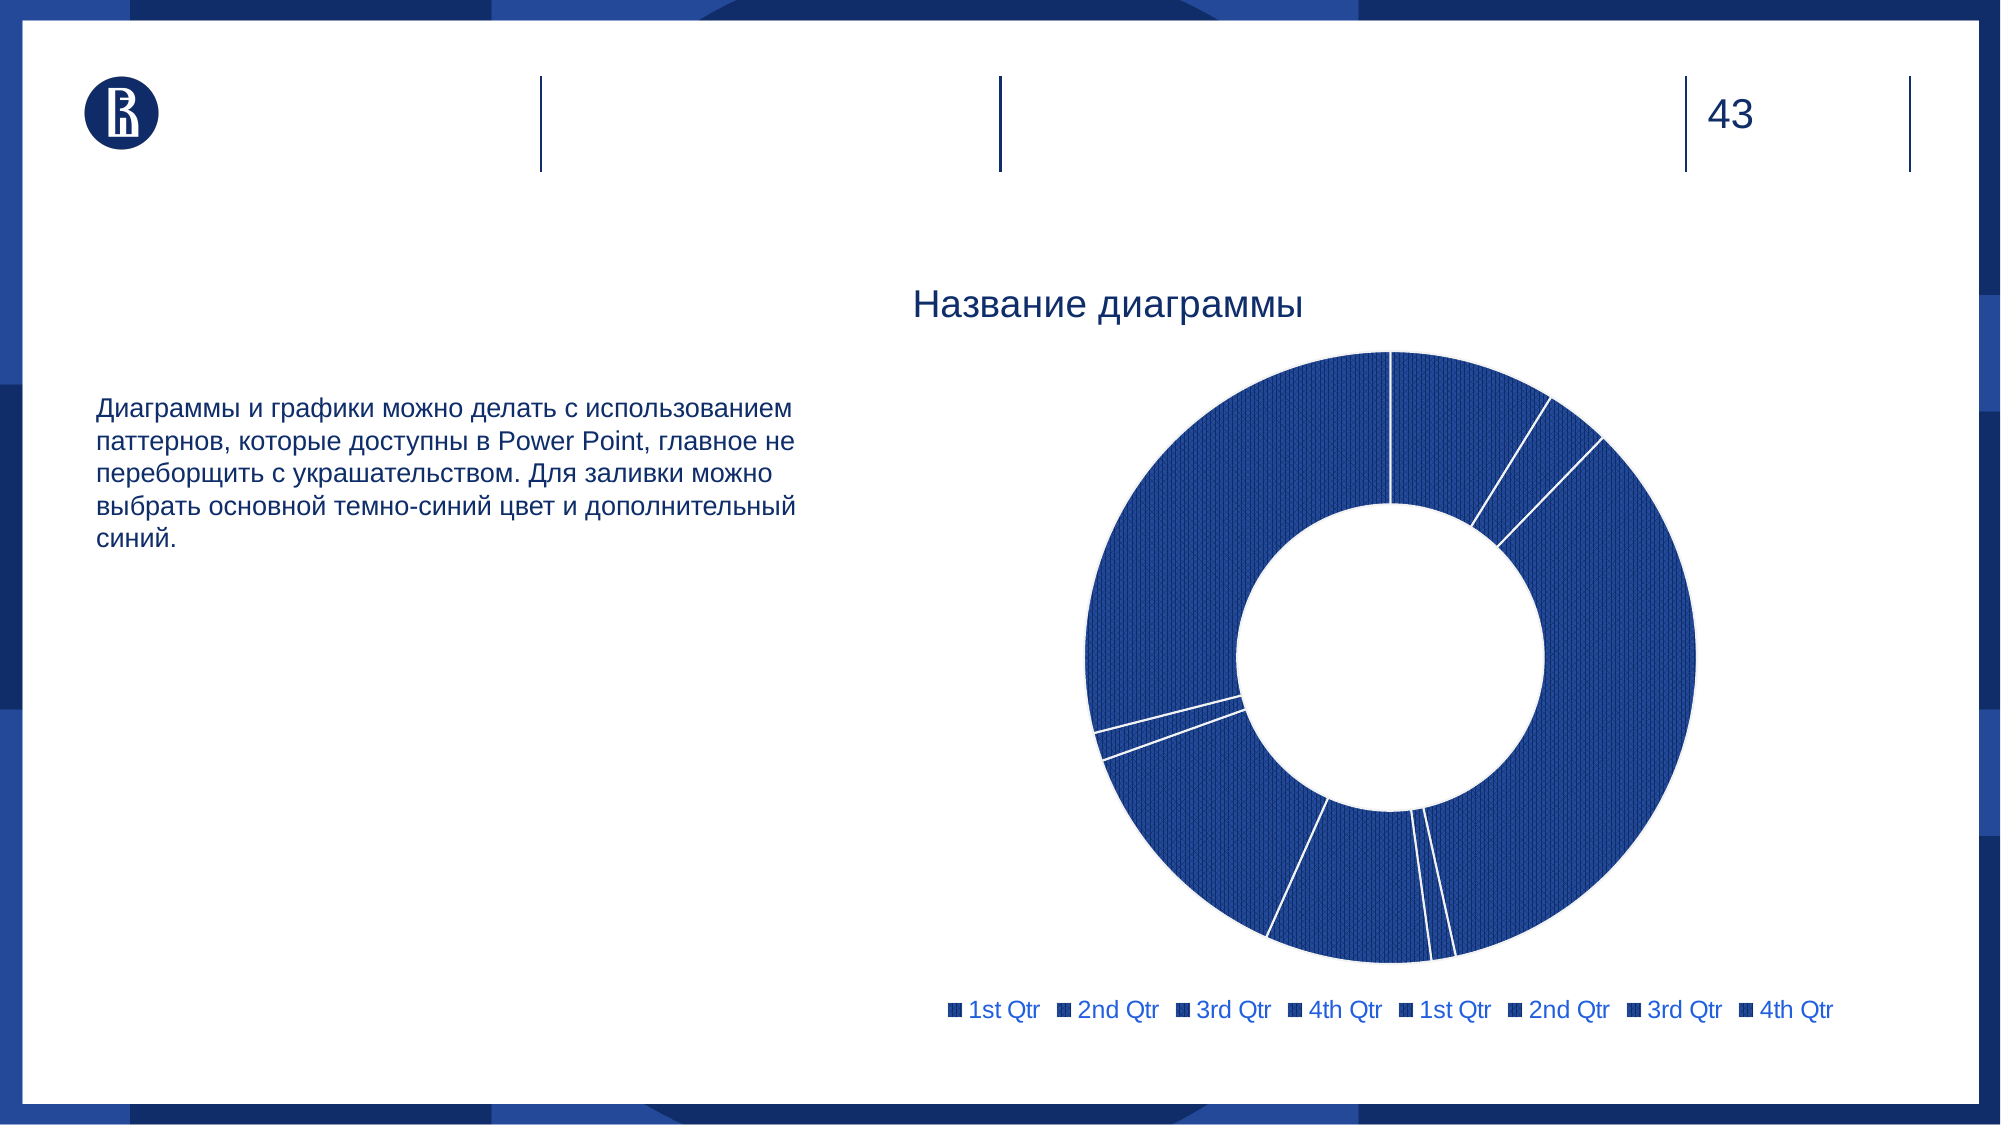

#

### Chart: Название диаграммы

| Category | Sales |
|---|---|
| 1st Qtr | 8.2 |
| 2nd Qtr | 3.2 |
| 3rd Qtr | 32.0 |
| 4th Qtr | 1.2 |
| 1st Qtr | 8.2 |
| 2nd Qtr | 12.0 |
| 3rd Qtr | 1.4 |
| 4th Qtr | 27.0 |
Диаграммы и графики можно делать с использованием паттернов, которые доступны в Power Point, главное не переборщить с украшательством. Для заливки можно выбрать основной темно-синий цвет и дополнительный синий.